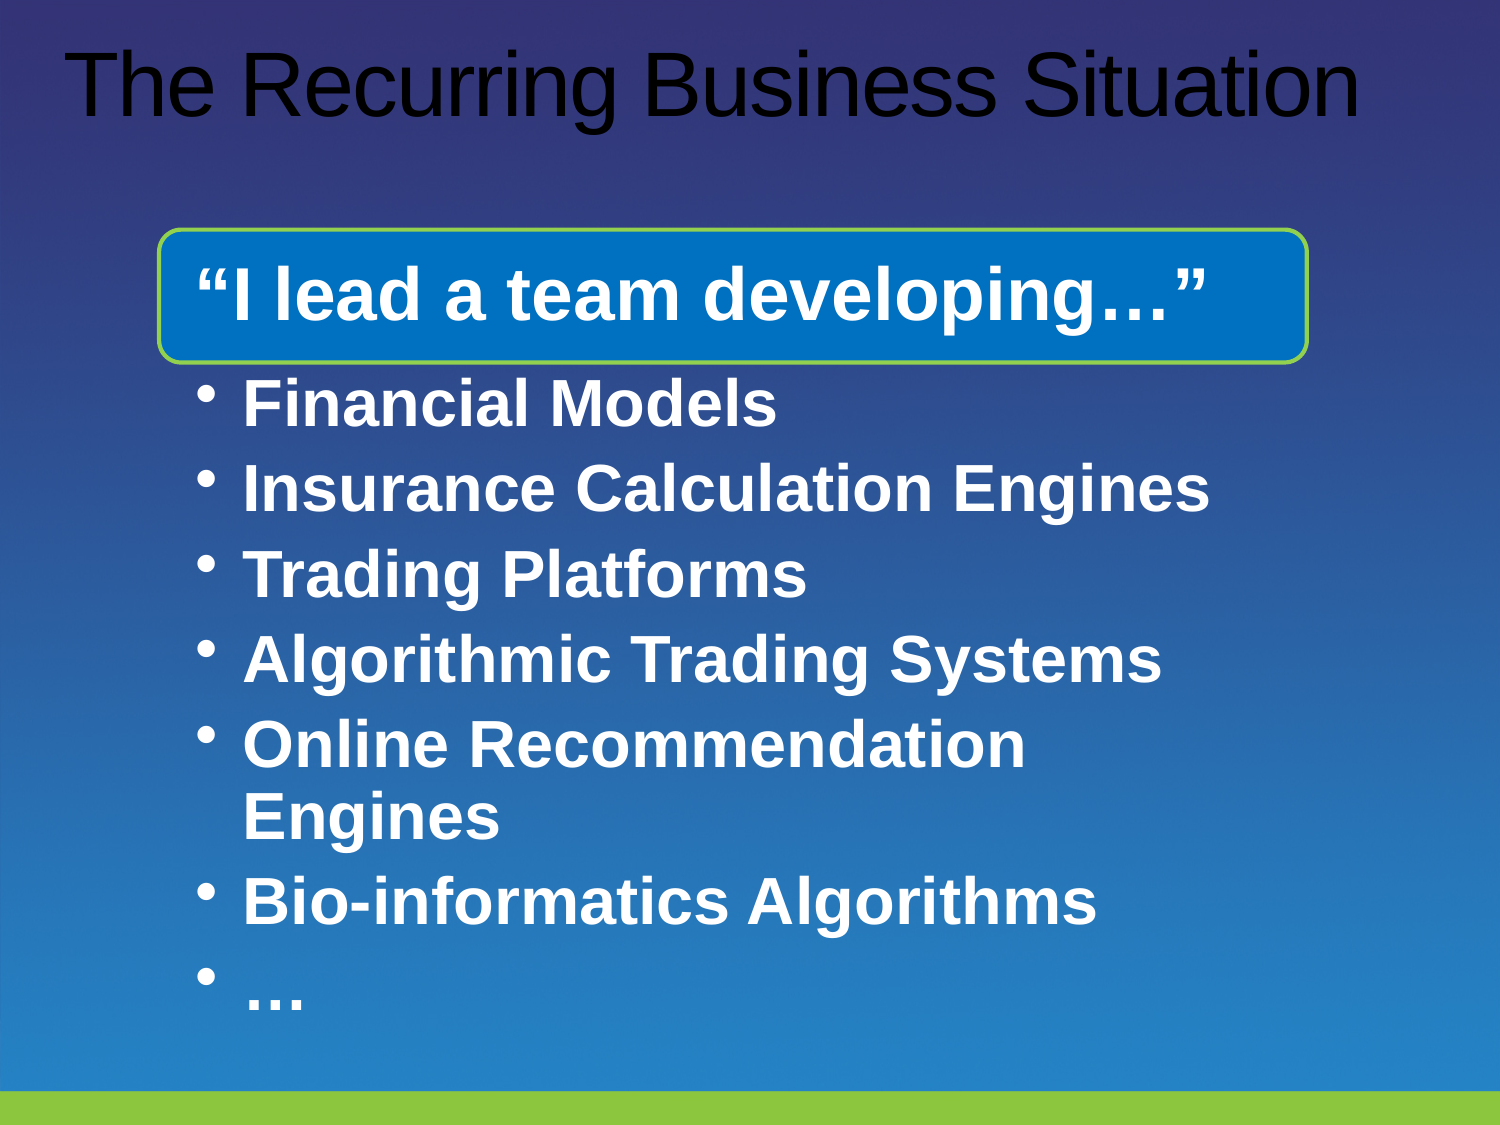

# The Recurring Business Situation
“I lead a team developing…”
Financial Models
Insurance Calculation Engines
Trading Platforms
Algorithmic Trading Systems
Online Recommendation Engines
Bio-informatics Algorithms
…